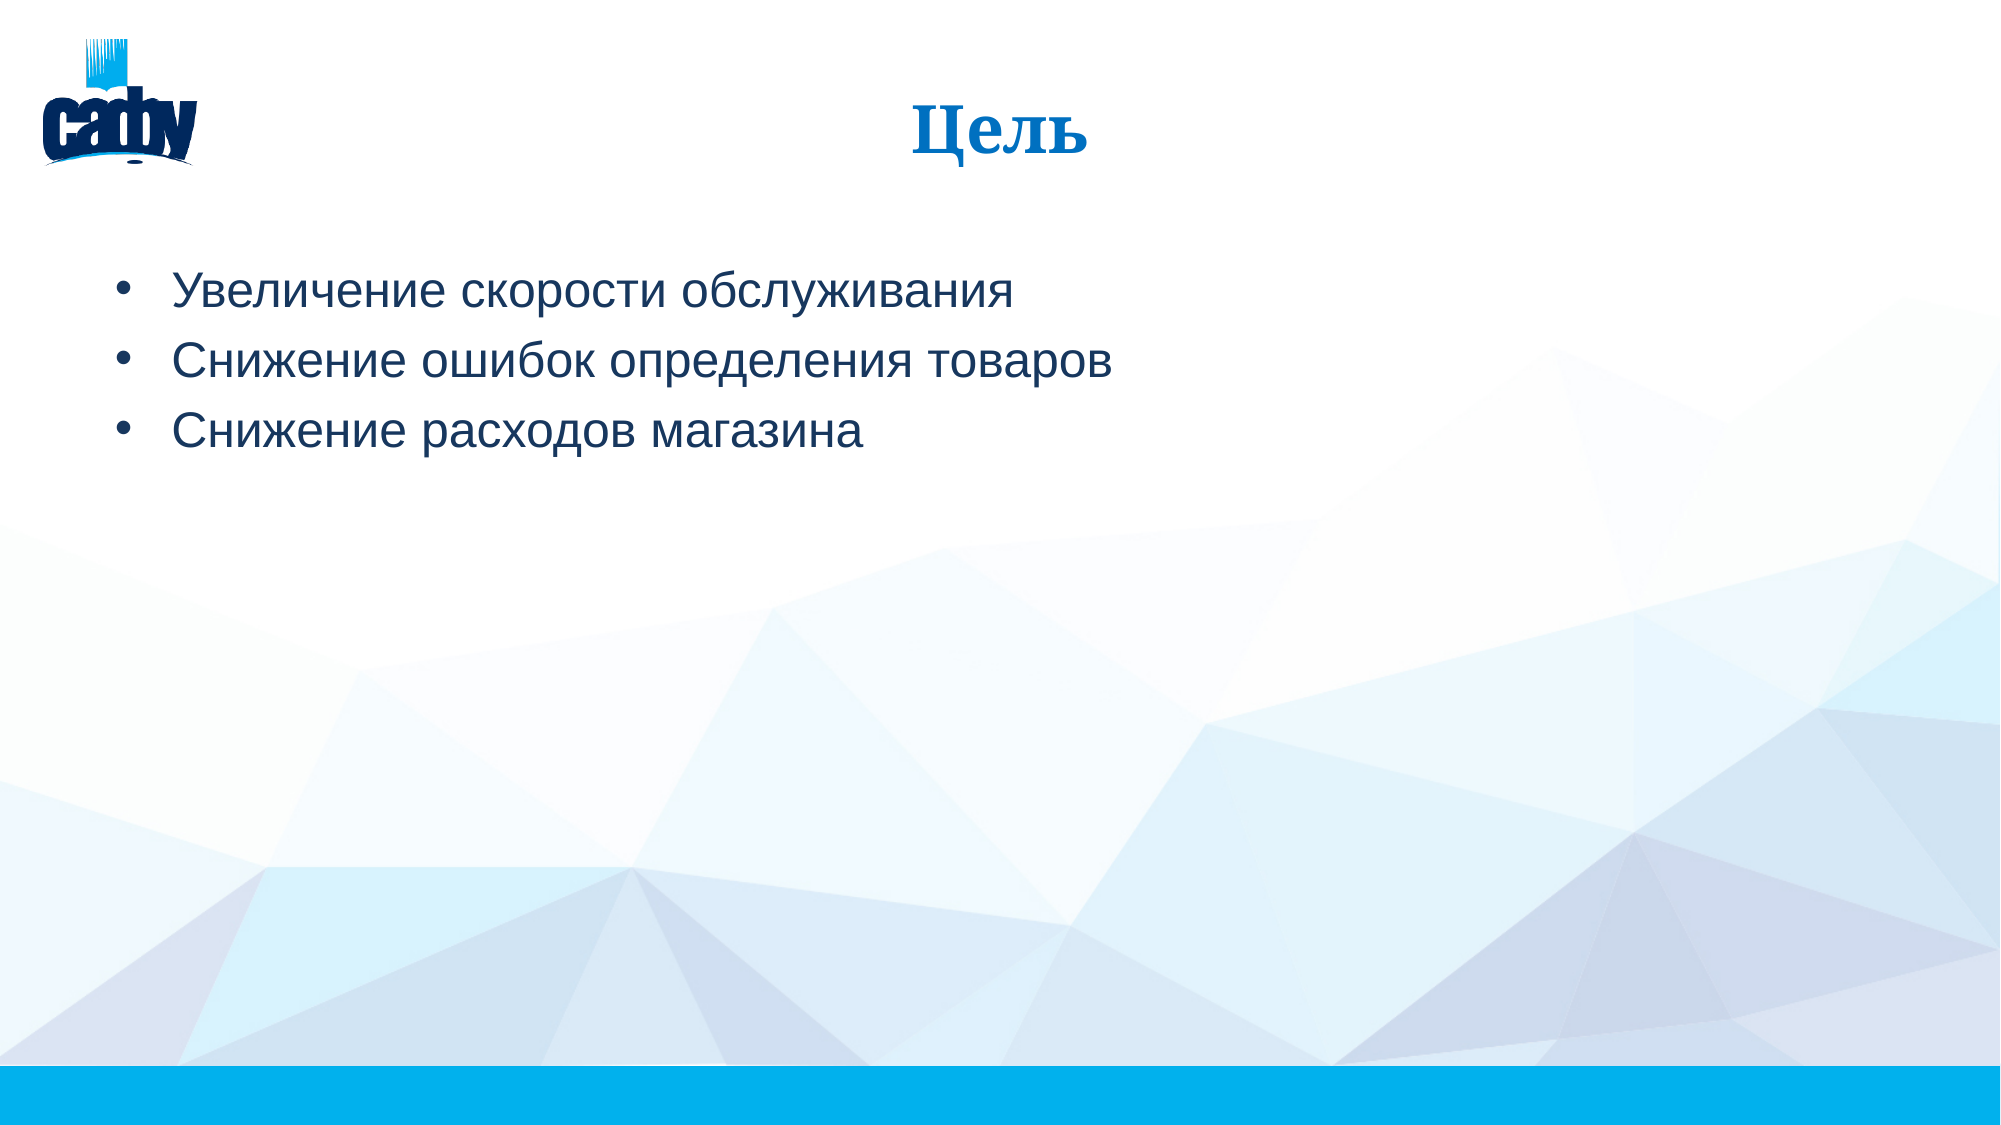

Цель
Увеличение скорости обслуживания
Снижение ошибок определения товаров
Снижение расходов магазина